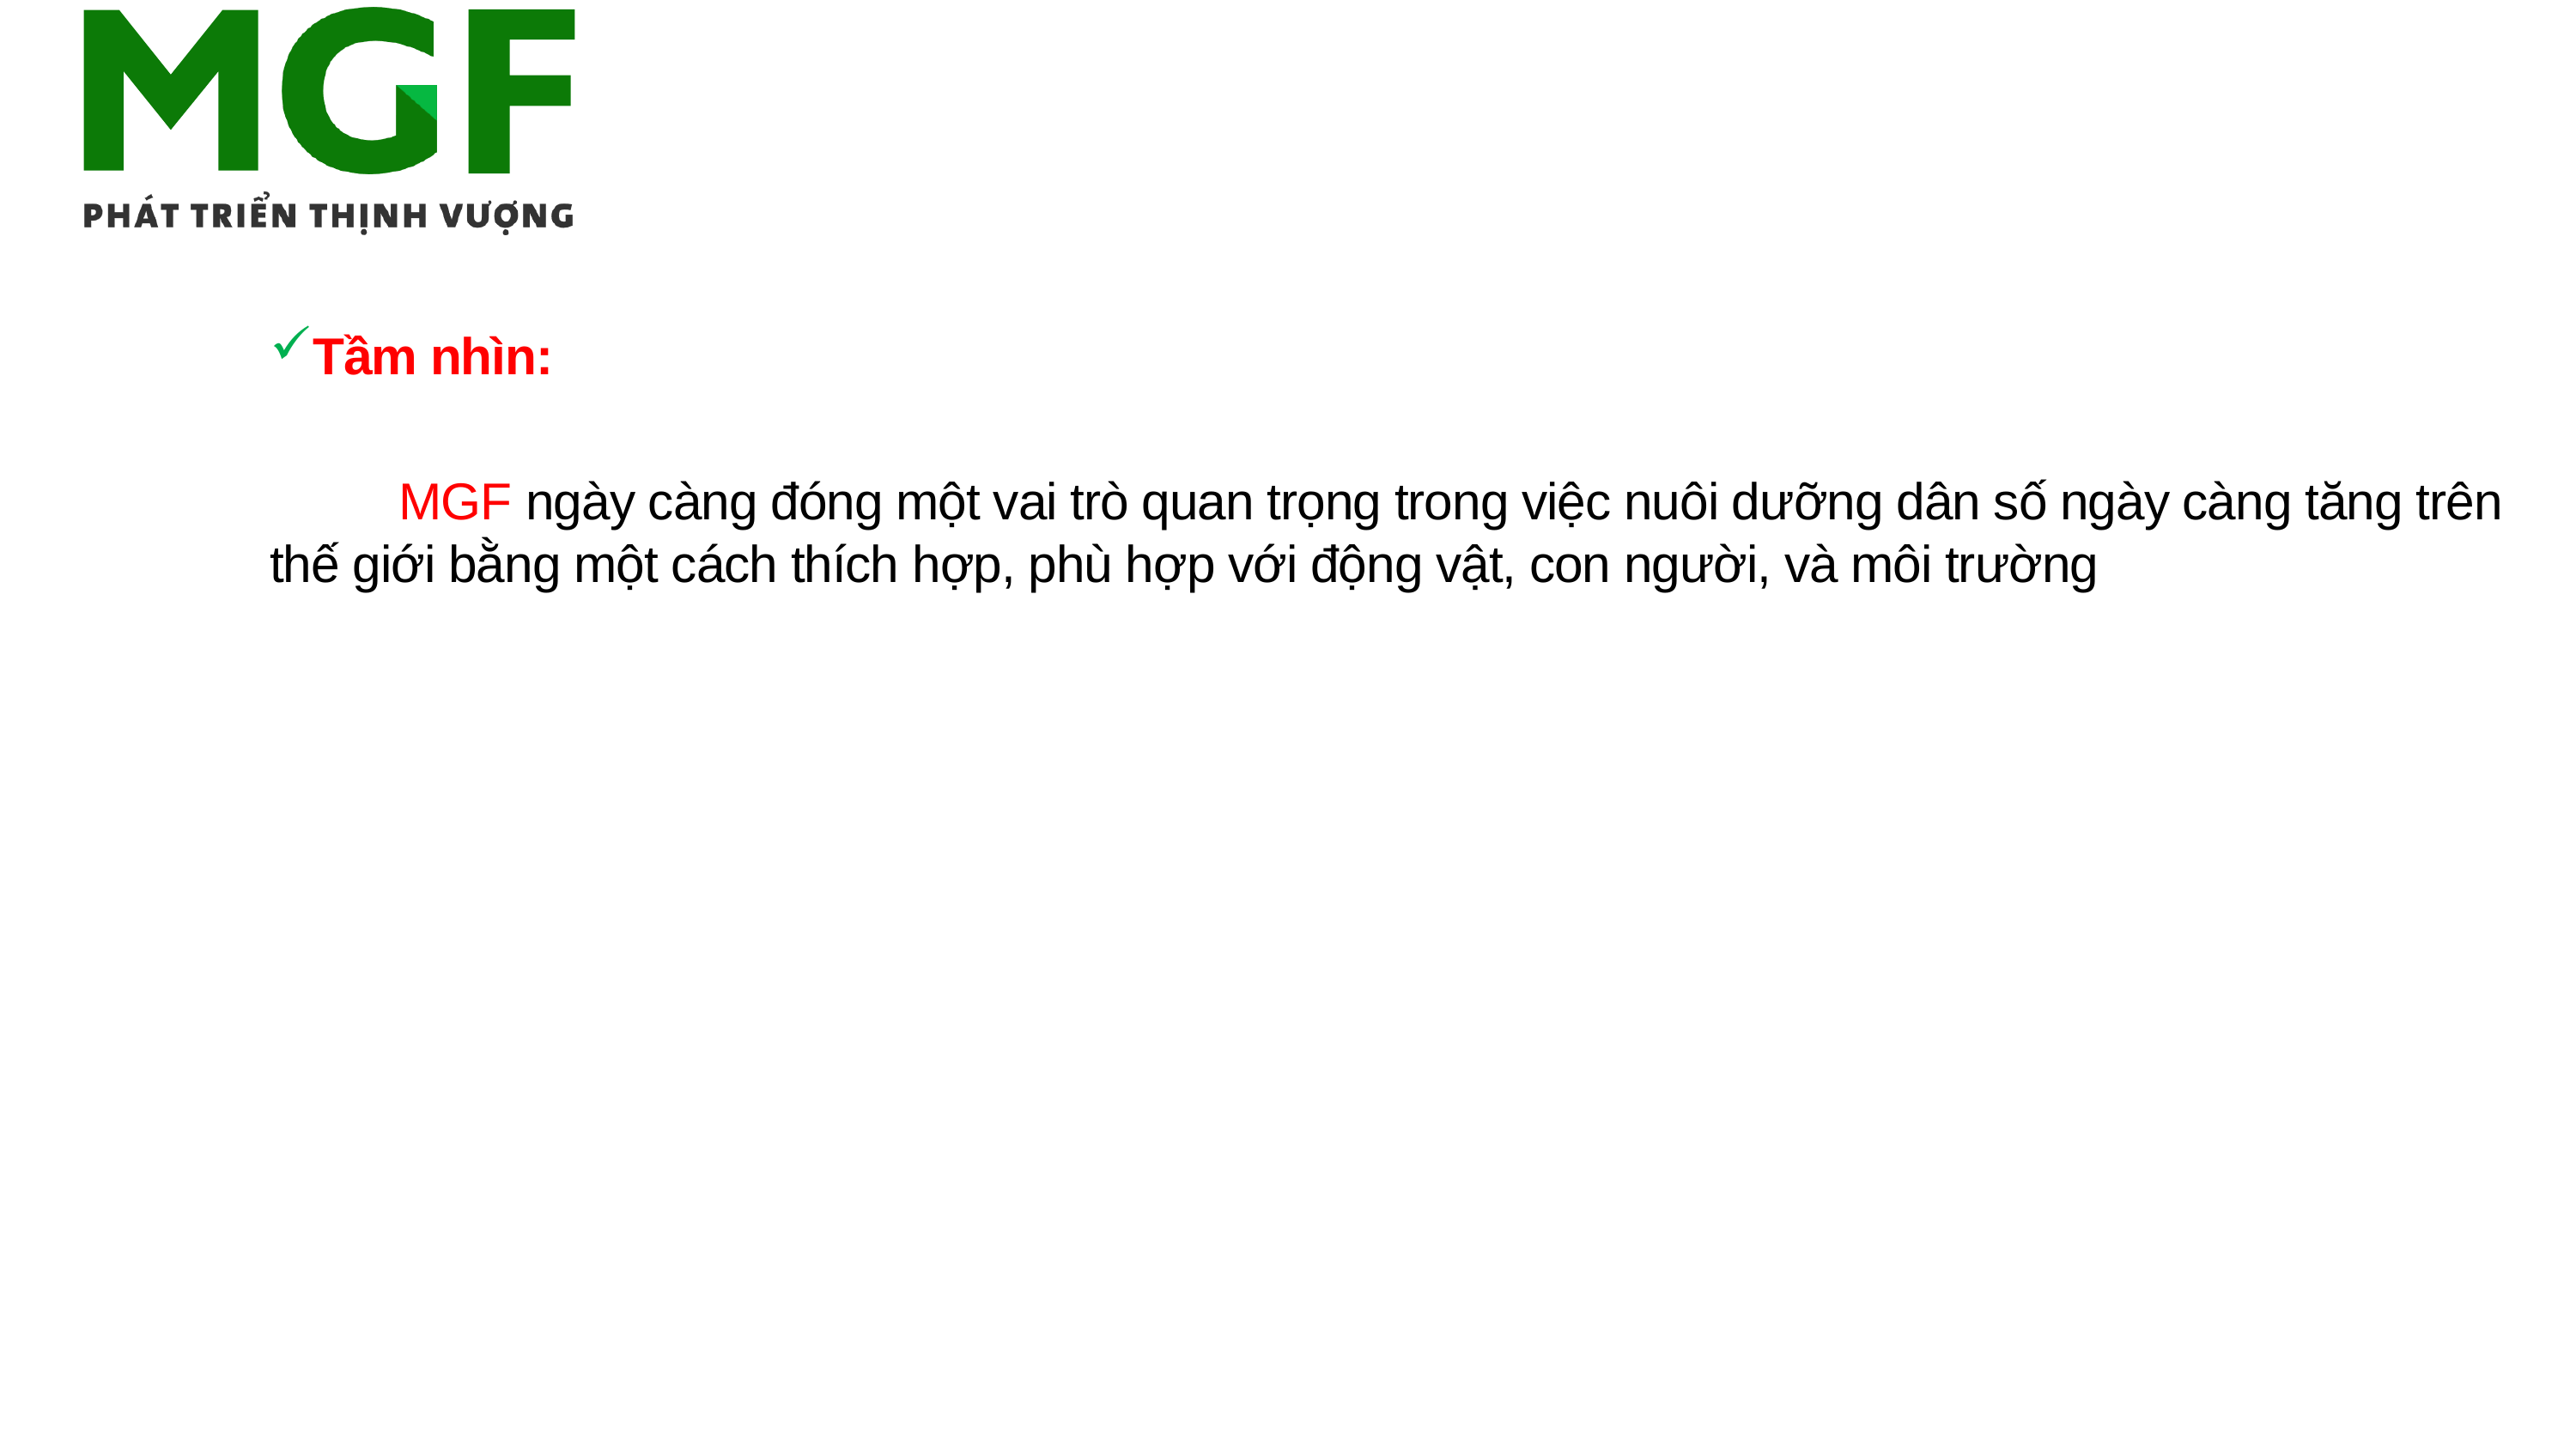

Tầm nhìn:

	MGF ngày càng đóng một vai trò quan trọng trong việc nuôi dưỡng dân số ngày càng tăng trên thế giới bằng một cách thích hợp, phù hợp với động vật, con người, và môi trường